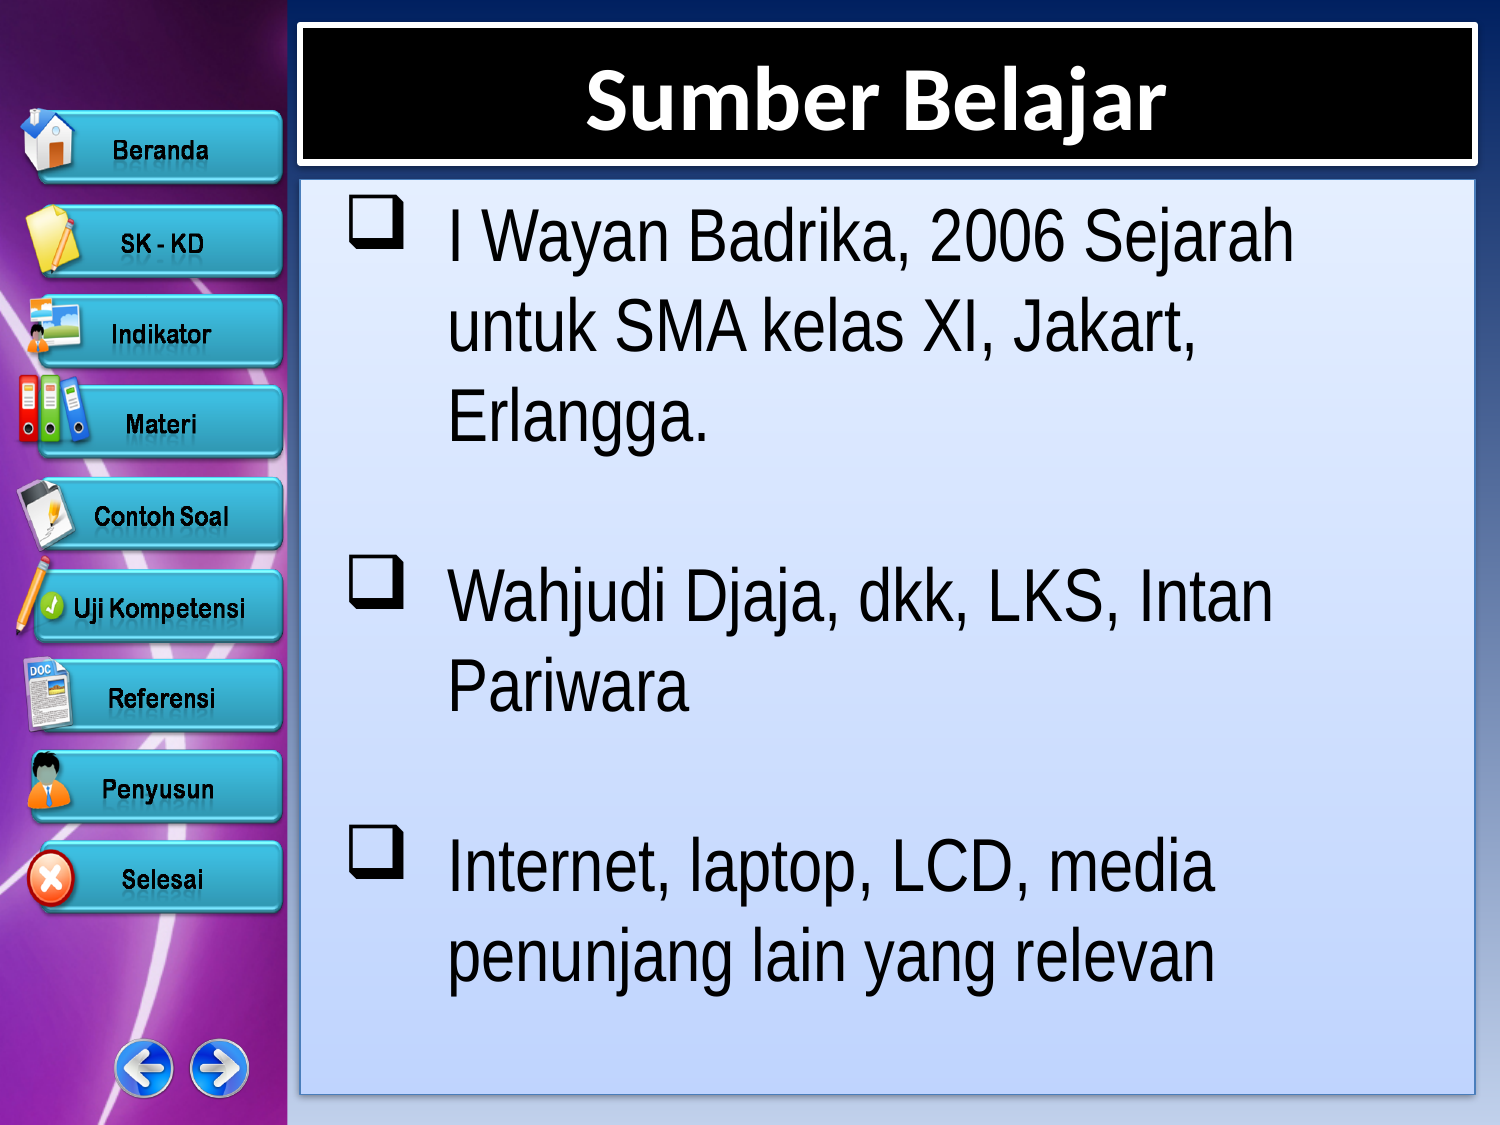

# Sumber Belajar
I Wayan Badrika, 2006 Sejarah untuk SMA kelas XI, Jakart, Erlangga.

Wahjudi Djaja, dkk, LKS, Intan Pariwara

Internet, laptop, LCD, media penunjang lain yang relevan